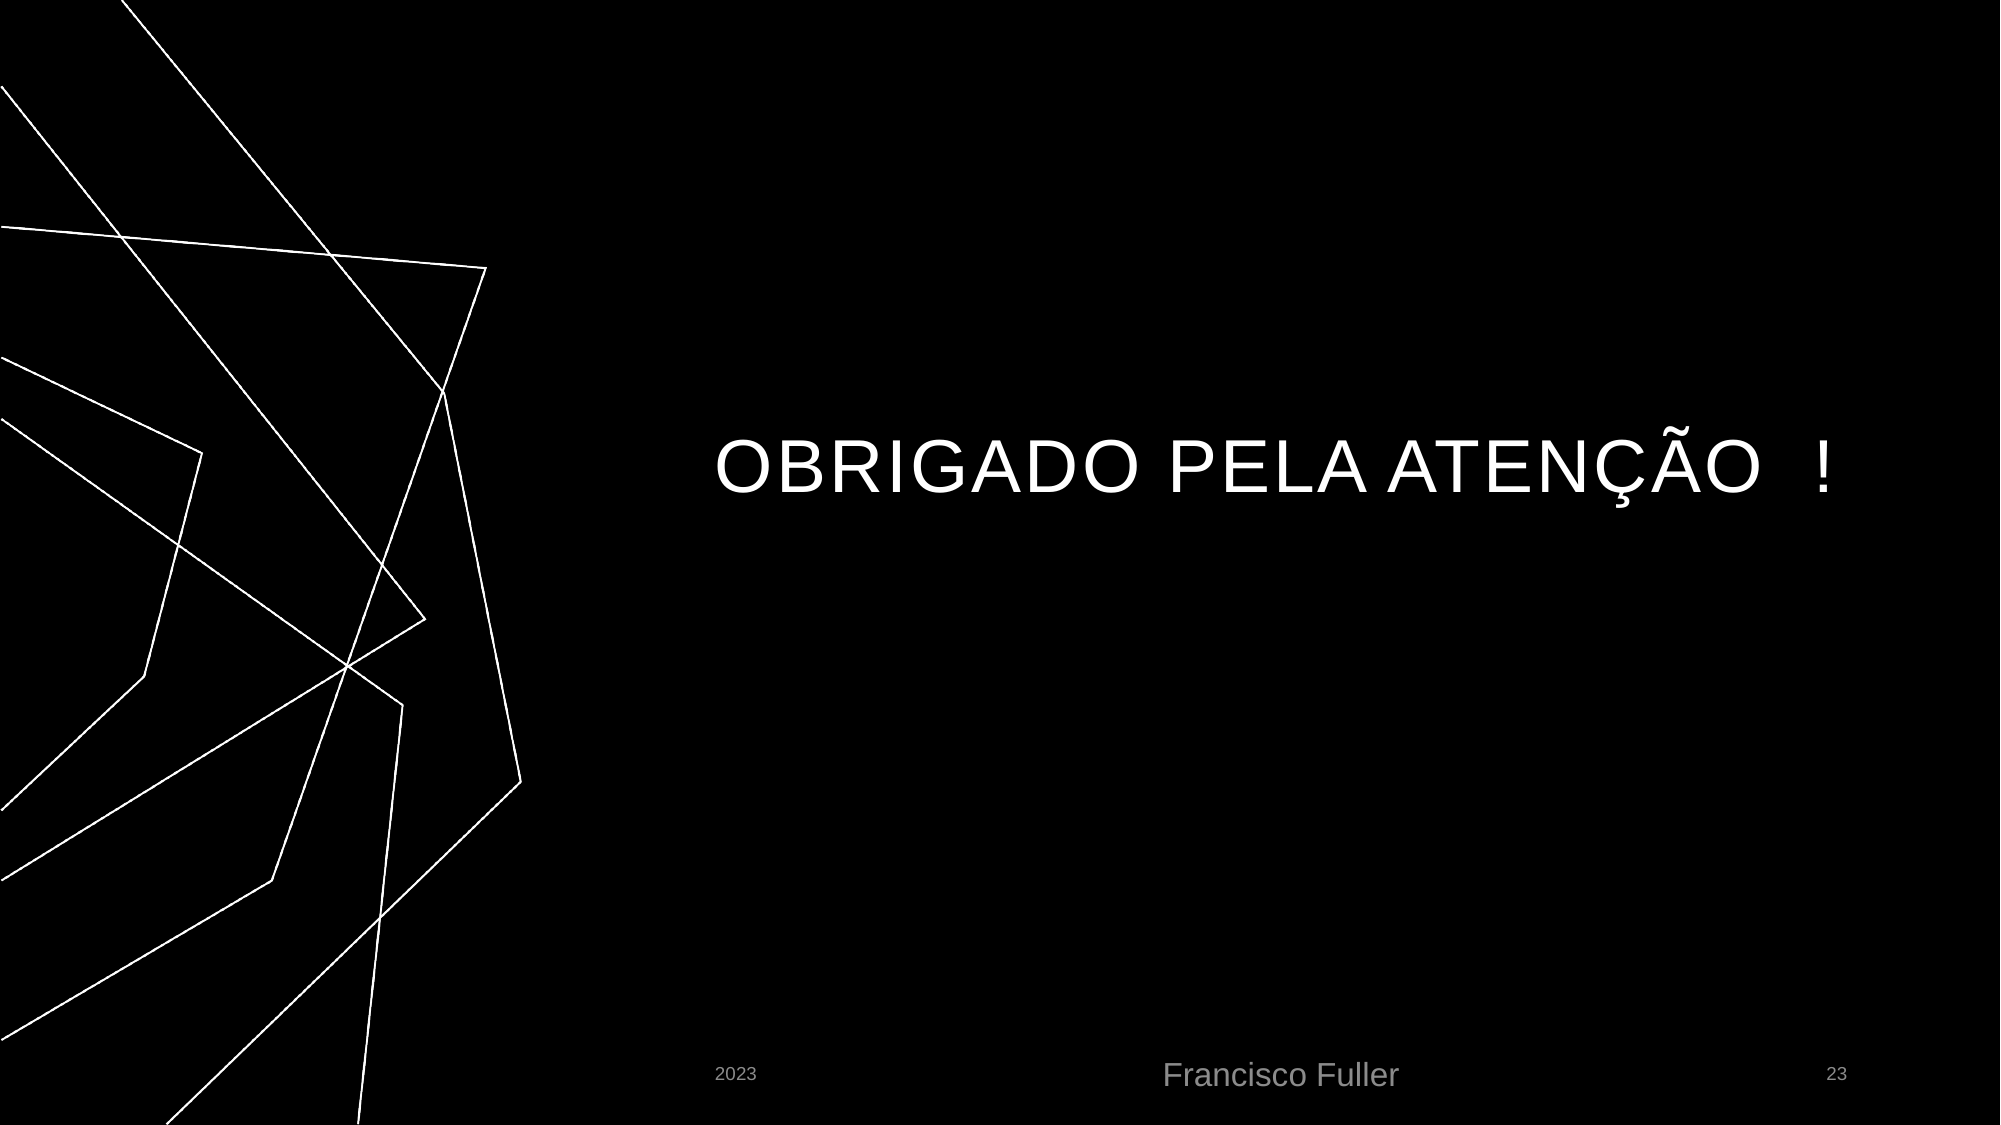

Obrigado pela atenção  !
2023
Francisco Fuller
23